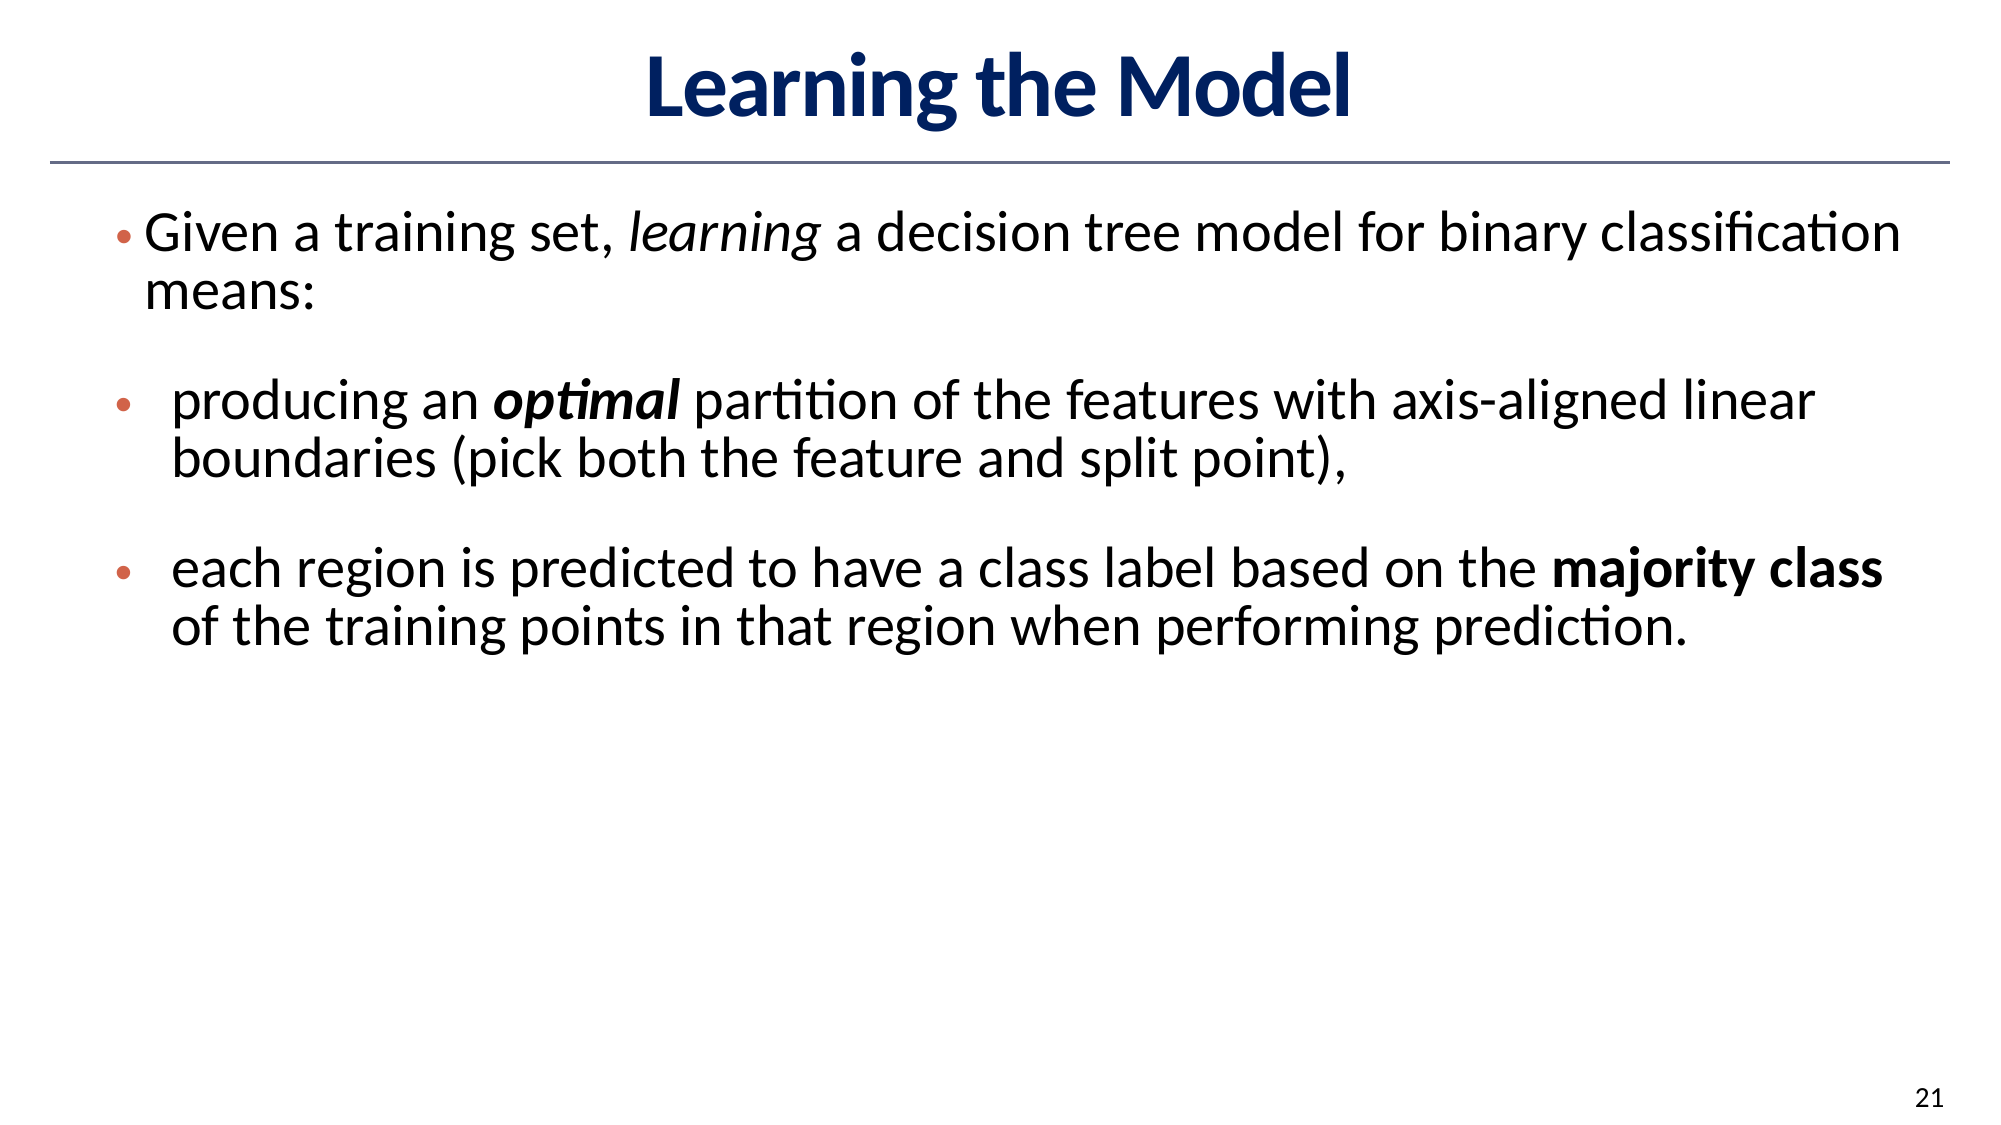

# Learning the Model
Given a training set, learning a decision tree model for binary classification means:
producing an optimal partition of the features with axis-aligned linear boundaries (pick both the feature and split point),
each region is predicted to have a class label based on the majority class of the training points in that region when performing prediction.
21